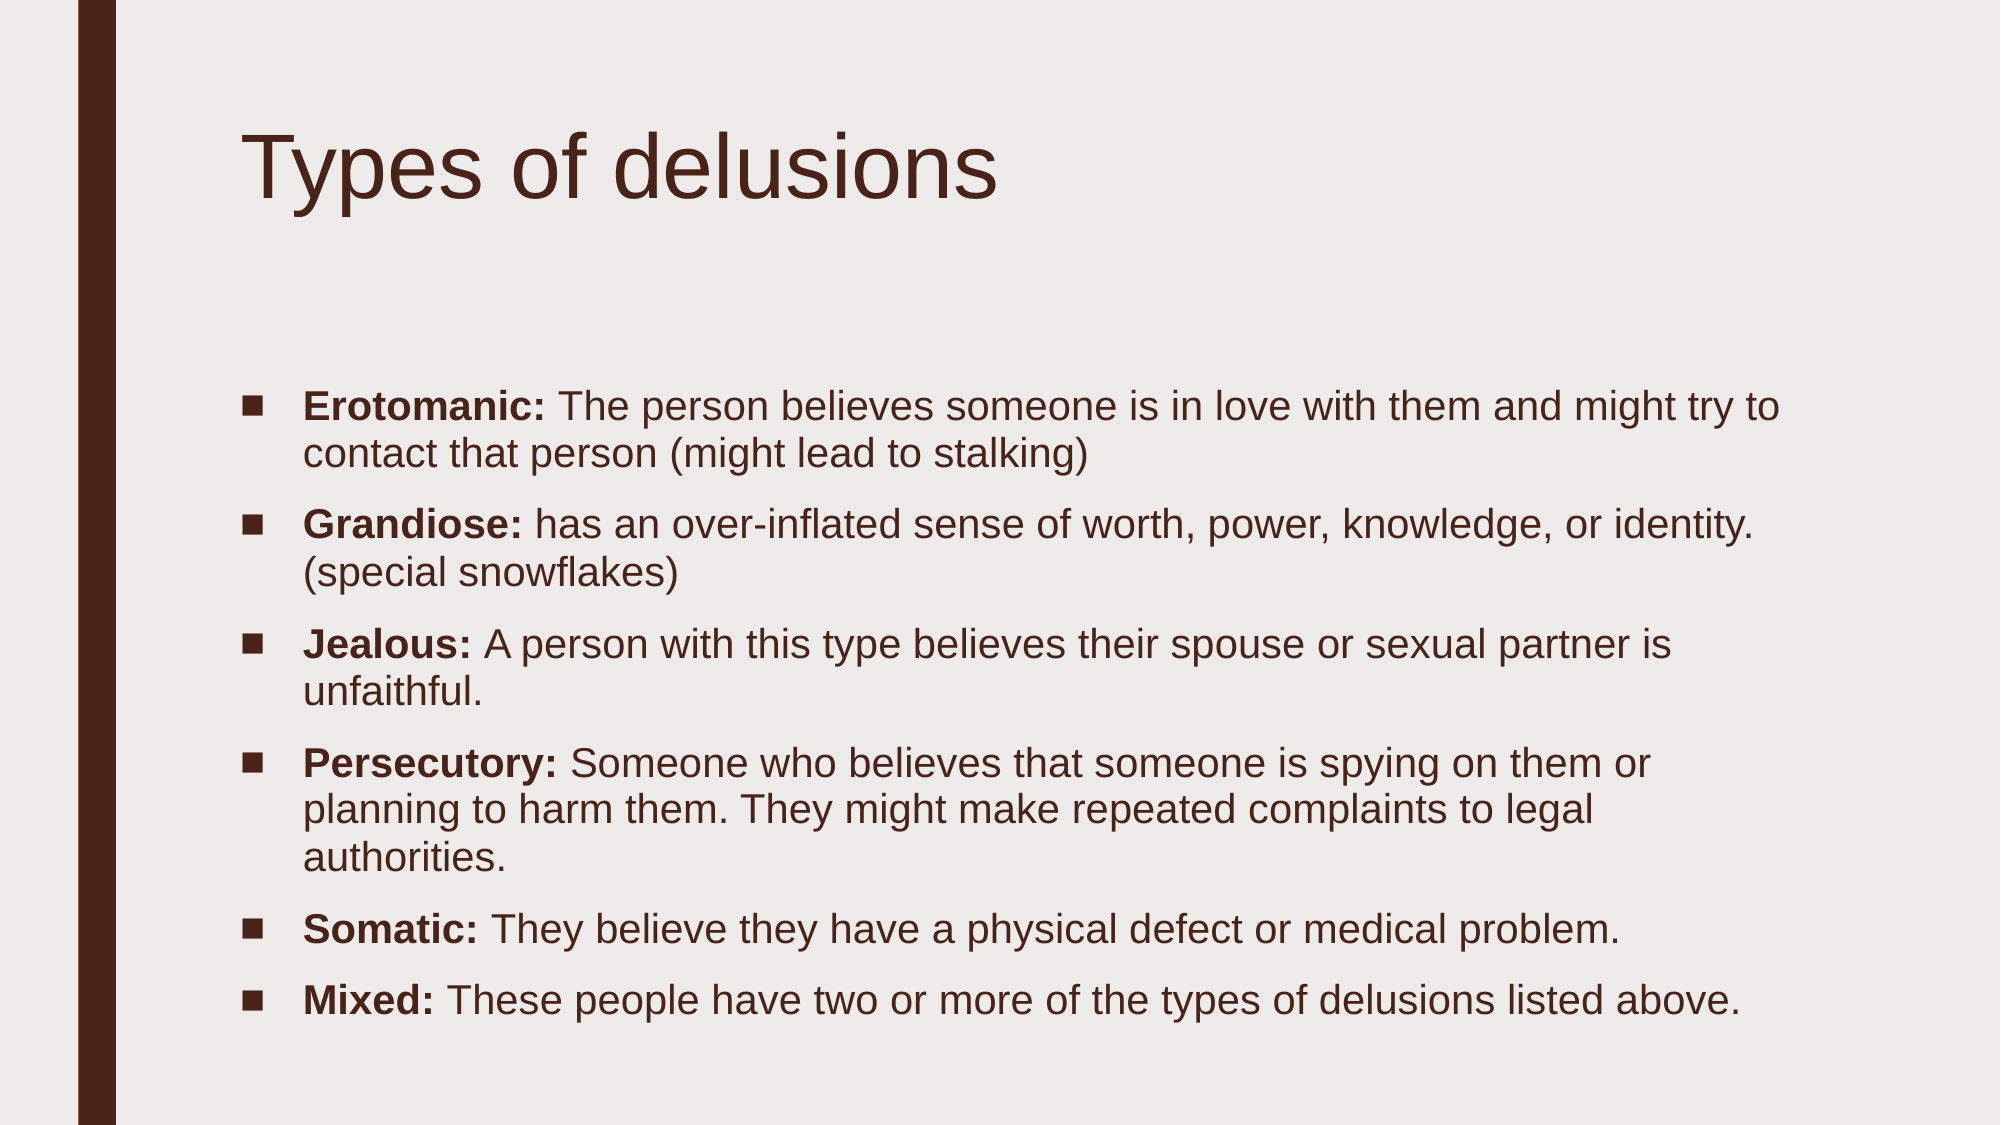

# Types of delusions
Erotomanic: The person believes someone is in love with them and might try to contact that person (might lead to stalking)
Grandiose: has an over-inflated sense of worth, power, knowledge, or identity. (special snowflakes)
Jealous: A person with this type believes their spouse or sexual partner is unfaithful.
Persecutory: Someone who believes that someone is spying on them or planning to harm them. They might make repeated complaints to legal authorities.
Somatic: They believe they have a physical defect or medical problem.
Mixed: These people have two or more of the types of delusions listed above.